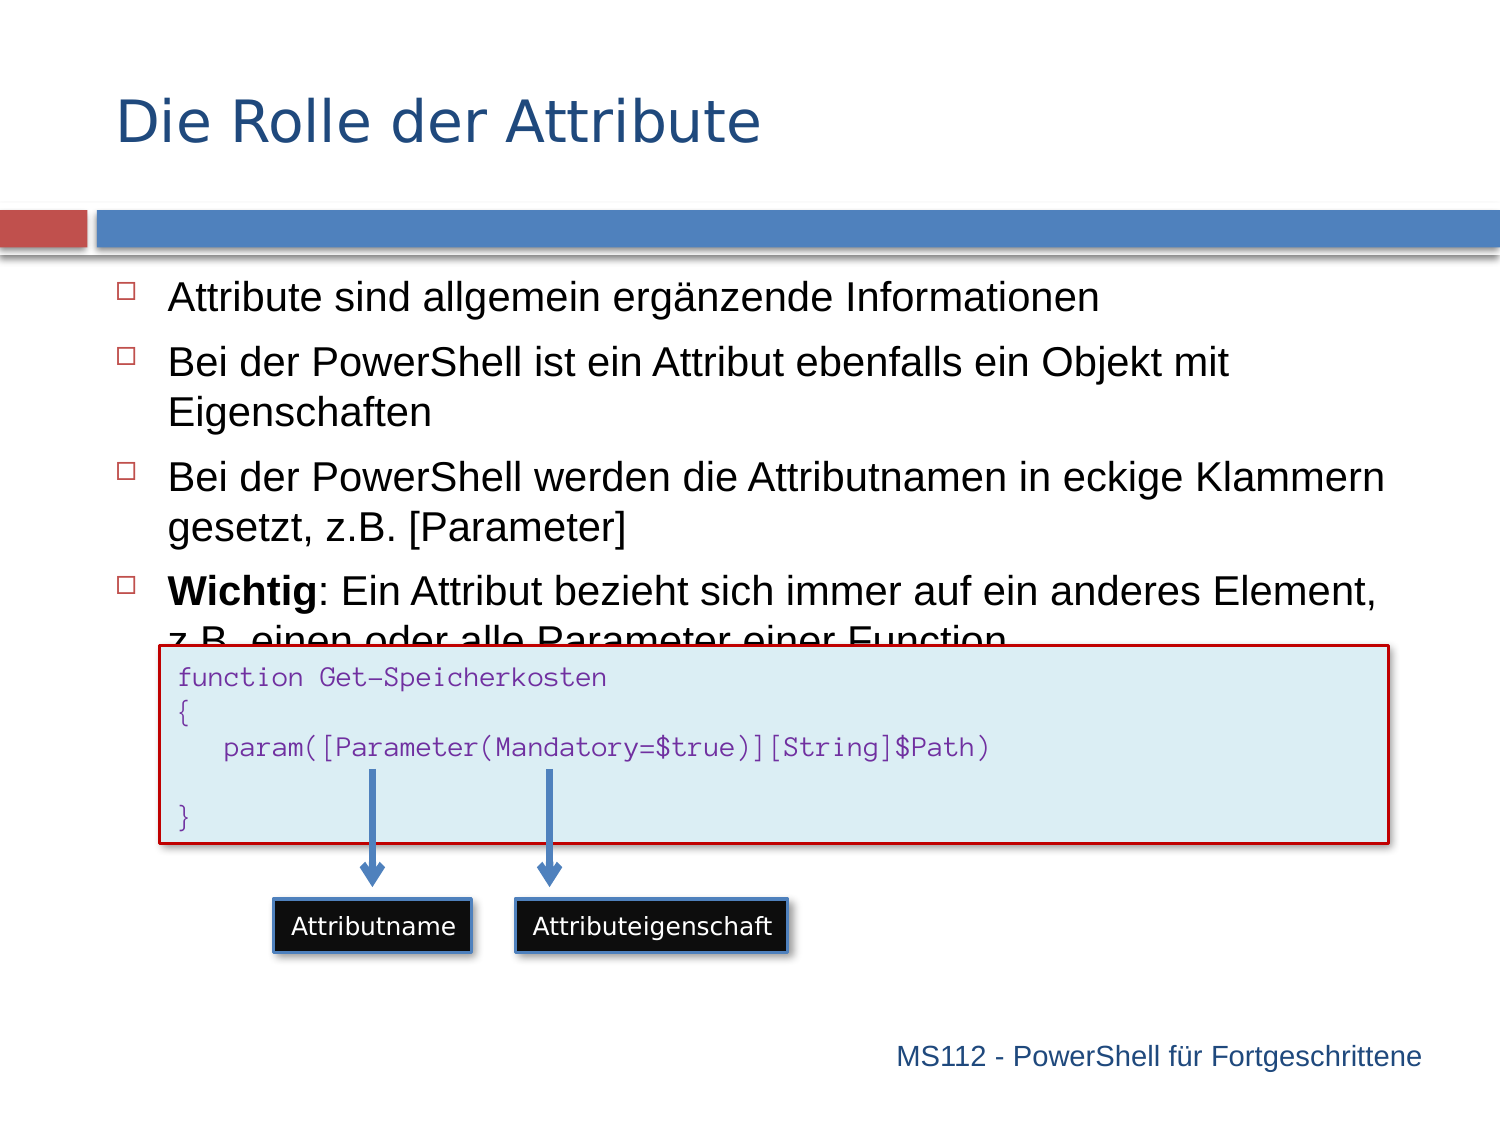

# Die Rolle der Attribute
Attribute sind allgemein ergänzende Informationen
Bei der PowerShell ist ein Attribut ebenfalls ein Objekt mit Eigenschaften
Bei der PowerShell werden die Attributnamen in eckige Klammern gesetzt, z.B. [Parameter]
Wichtig: Ein Attribut bezieht sich immer auf ein anderes Element, z.B. einen oder alle Parameter einer Function
function Get-Speicherkosten
{
   param([Parameter(Mandatory=$true)][String]$Path)
}
Attributname
Attributeigenschaft
MS112 - PowerShell für Fortgeschrittene